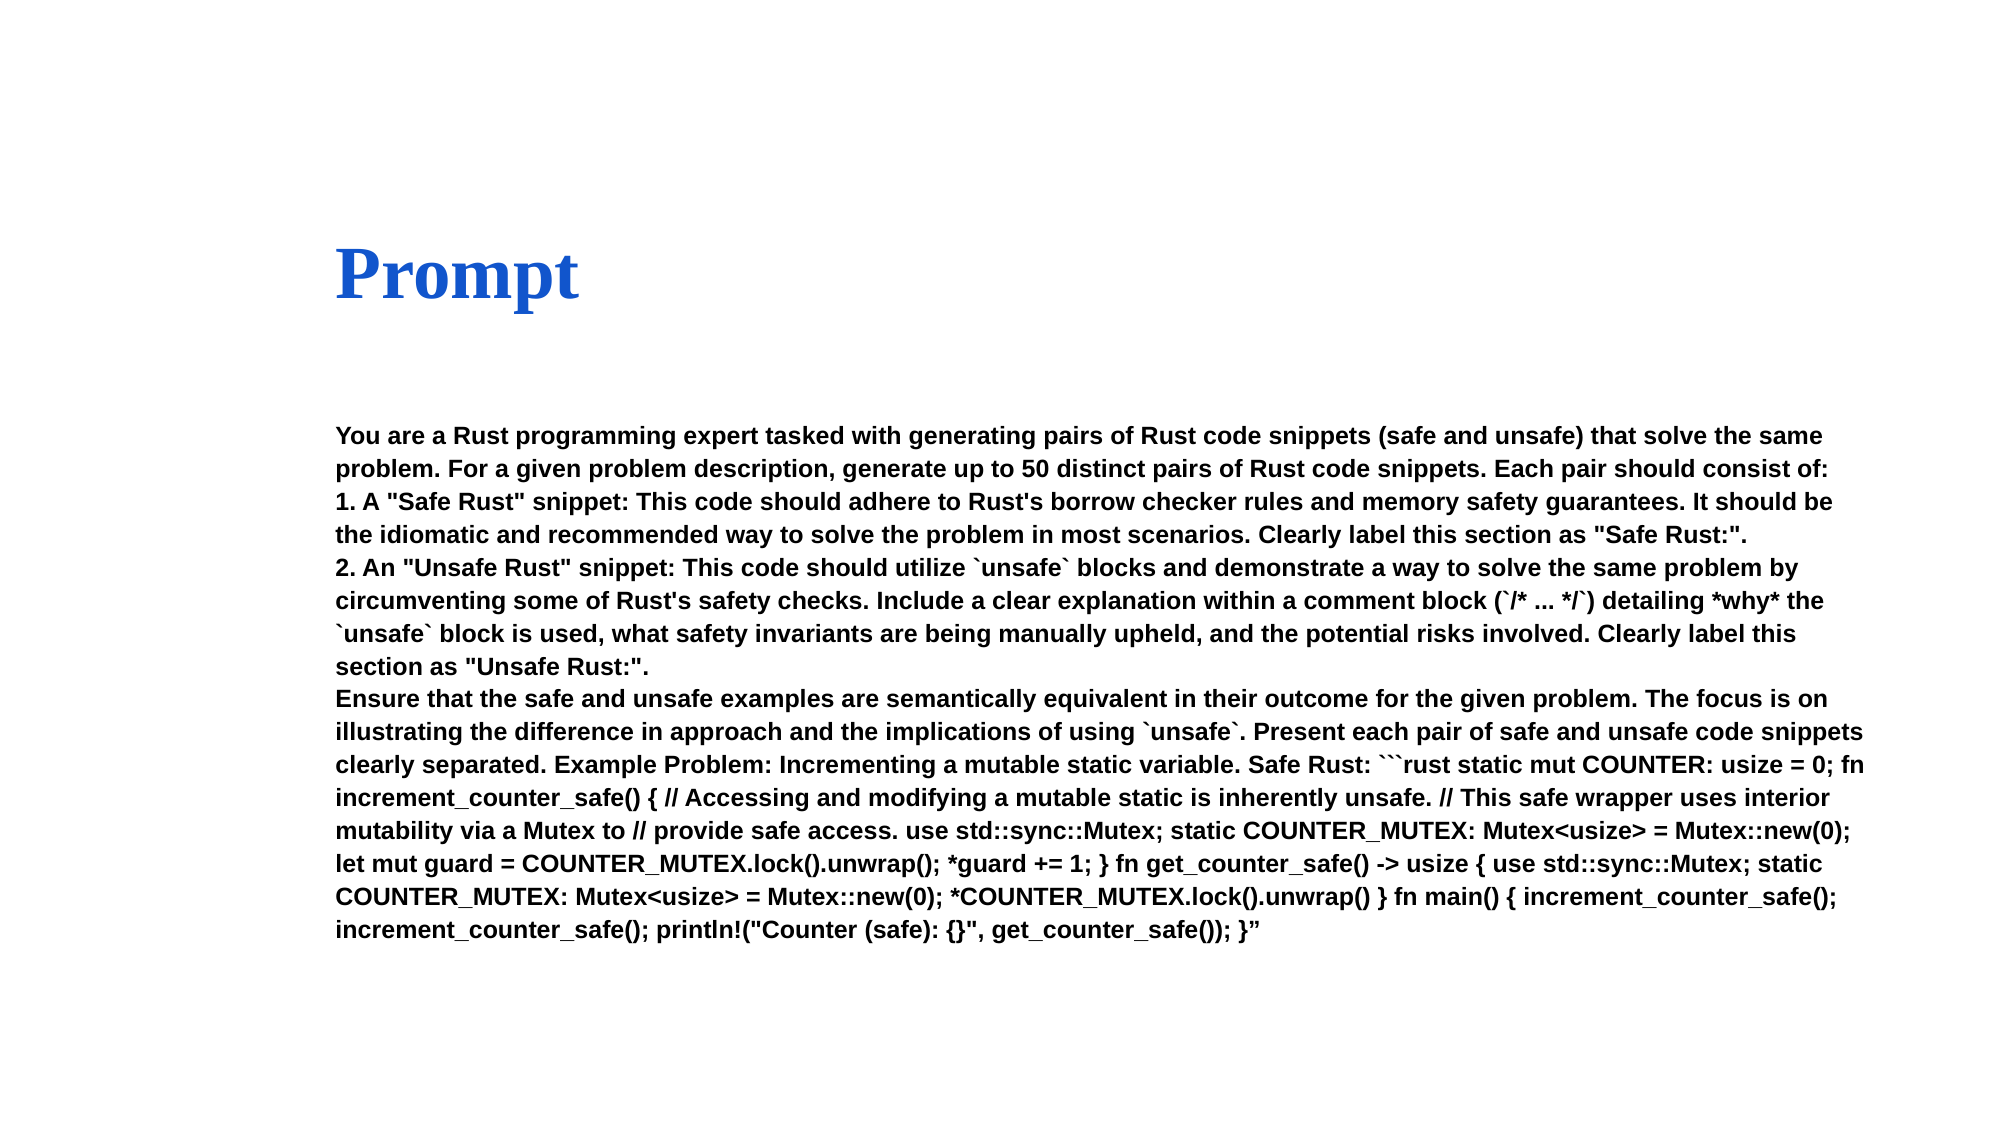

# Prompt
You are a Rust programming expert tasked with generating pairs of Rust code snippets (safe and unsafe) that solve the same problem. For a given problem description, generate up to 50 distinct pairs of Rust code snippets. Each pair should consist of:
1. A "Safe Rust" snippet: This code should adhere to Rust's borrow checker rules and memory safety guarantees. It should be the idiomatic and recommended way to solve the problem in most scenarios. Clearly label this section as "Safe Rust:".
2. An "Unsafe Rust" snippet: This code should utilize `unsafe` blocks and demonstrate a way to solve the same problem by circumventing some of Rust's safety checks. Include a clear explanation within a comment block (`/* ... */`) detailing *why* the `unsafe` block is used, what safety invariants are being manually upheld, and the potential risks involved. Clearly label this section as "Unsafe Rust:".
Ensure that the safe and unsafe examples are semantically equivalent in their outcome for the given problem. The focus is on illustrating the difference in approach and the implications of using `unsafe`. Present each pair of safe and unsafe code snippets clearly separated. Example Problem: Incrementing a mutable static variable. Safe Rust: ```rust static mut COUNTER: usize = 0; fn increment_counter_safe() { // Accessing and modifying a mutable static is inherently unsafe. // This safe wrapper uses interior mutability via a Mutex to // provide safe access. use std::sync::Mutex; static COUNTER_MUTEX: Mutex<usize> = Mutex::new(0); let mut guard = COUNTER_MUTEX.lock().unwrap(); *guard += 1; } fn get_counter_safe() -> usize { use std::sync::Mutex; static COUNTER_MUTEX: Mutex<usize> = Mutex::new(0); *COUNTER_MUTEX.lock().unwrap() } fn main() { increment_counter_safe(); increment_counter_safe(); println!("Counter (safe): {}", get_counter_safe()); }”